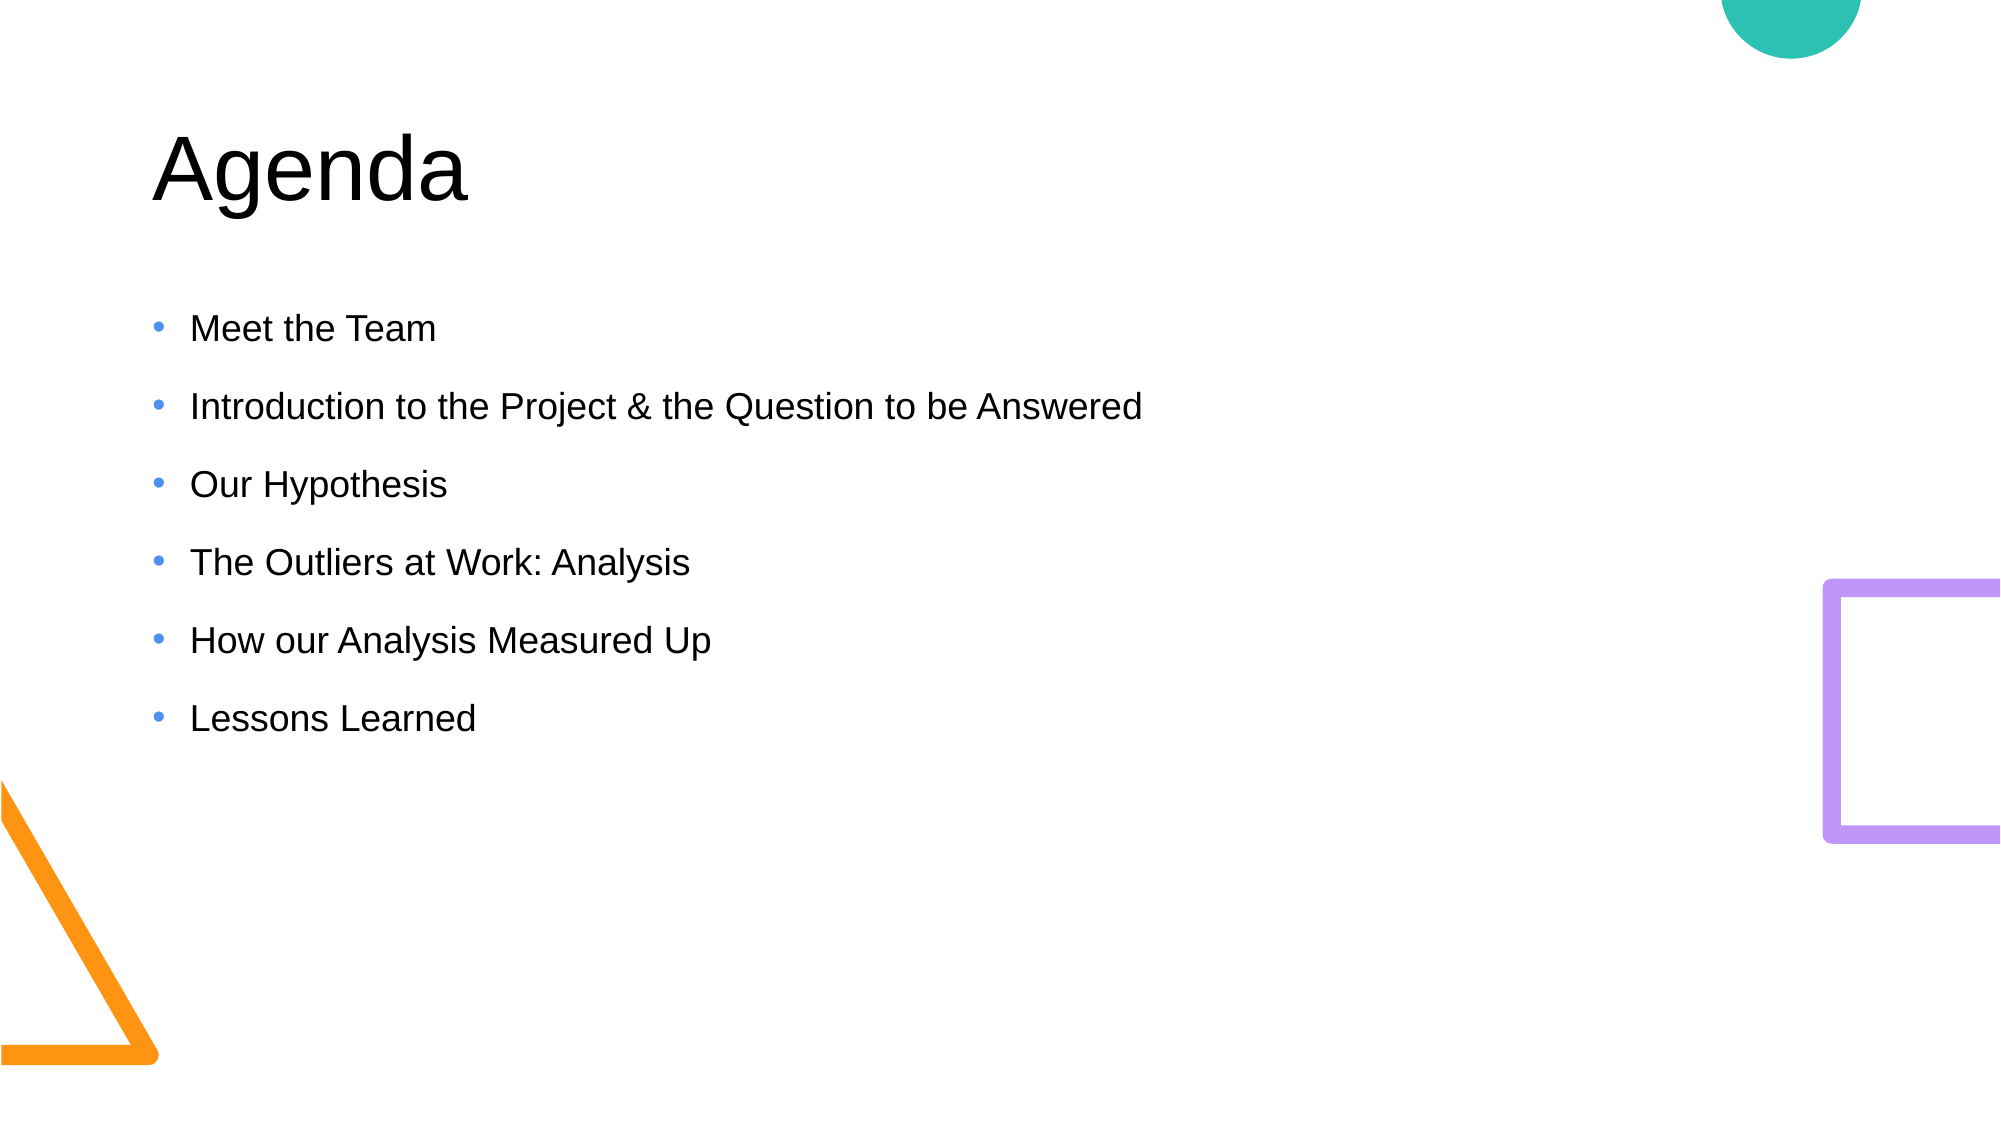

# Agenda
Meet the Team
Introduction to the Project & the Question to be Answered
Our Hypothesis
The Outliers at Work: Analysis
How our Analysis Measured Up
Lessons Learned